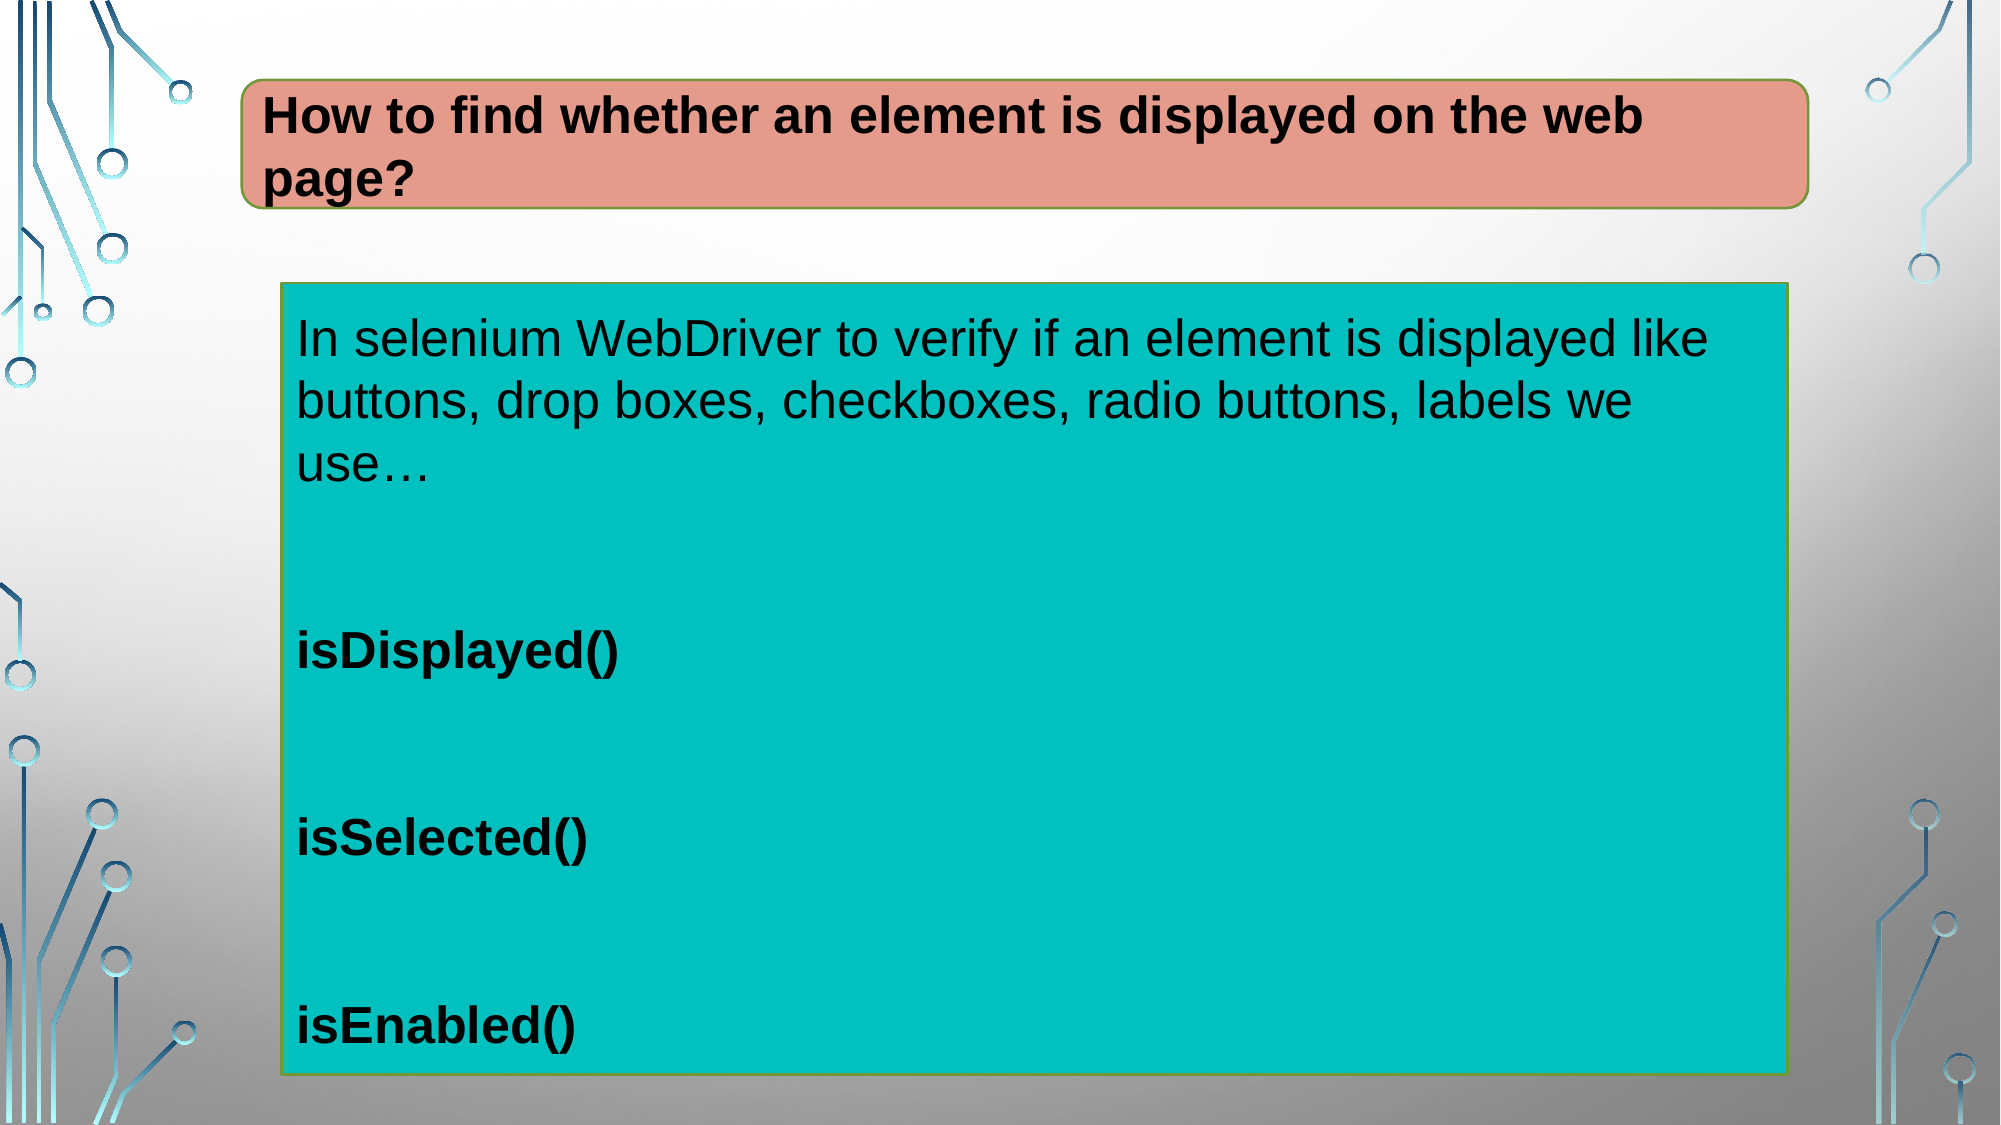

How to find whether an element is displayed on the web page?

In selenium WebDriver to verify if an element is displayed like buttons, drop boxes, checkboxes, radio buttons, labels we use…

isDisplayed()

isSelected()

isEnabled()